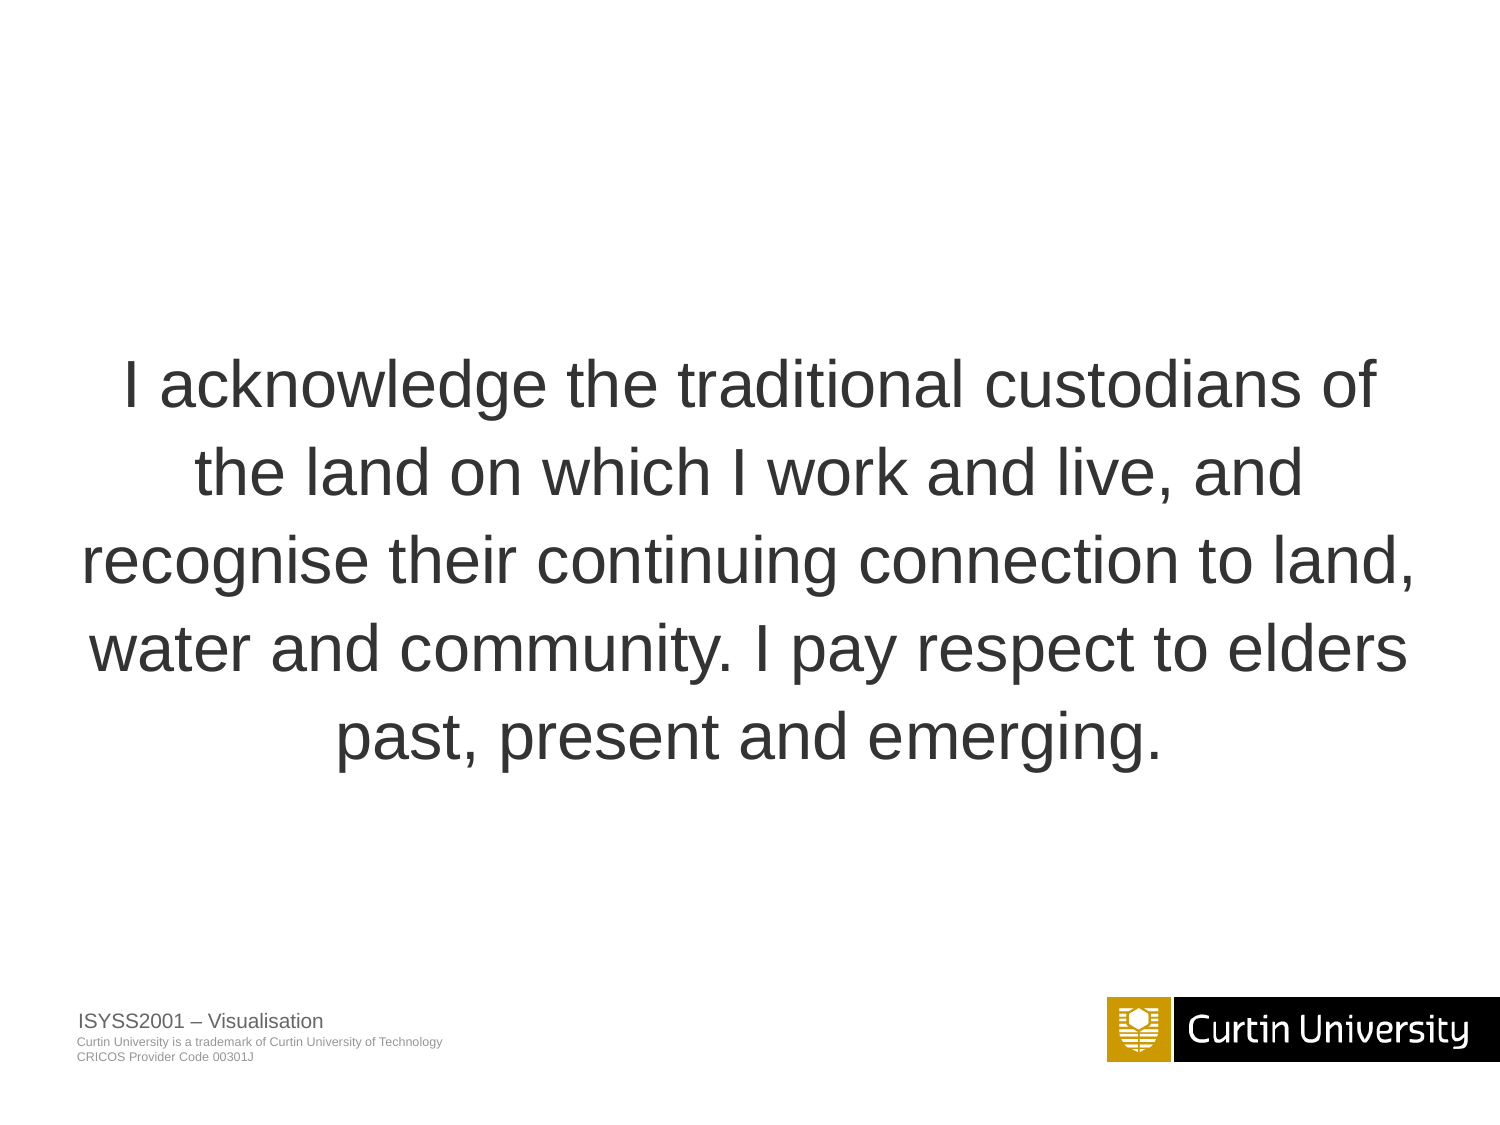

I acknowledge the traditional custodians of the land on which I work and live, and recognise their continuing connection to land, water and community. I pay respect to elders past, present and emerging.